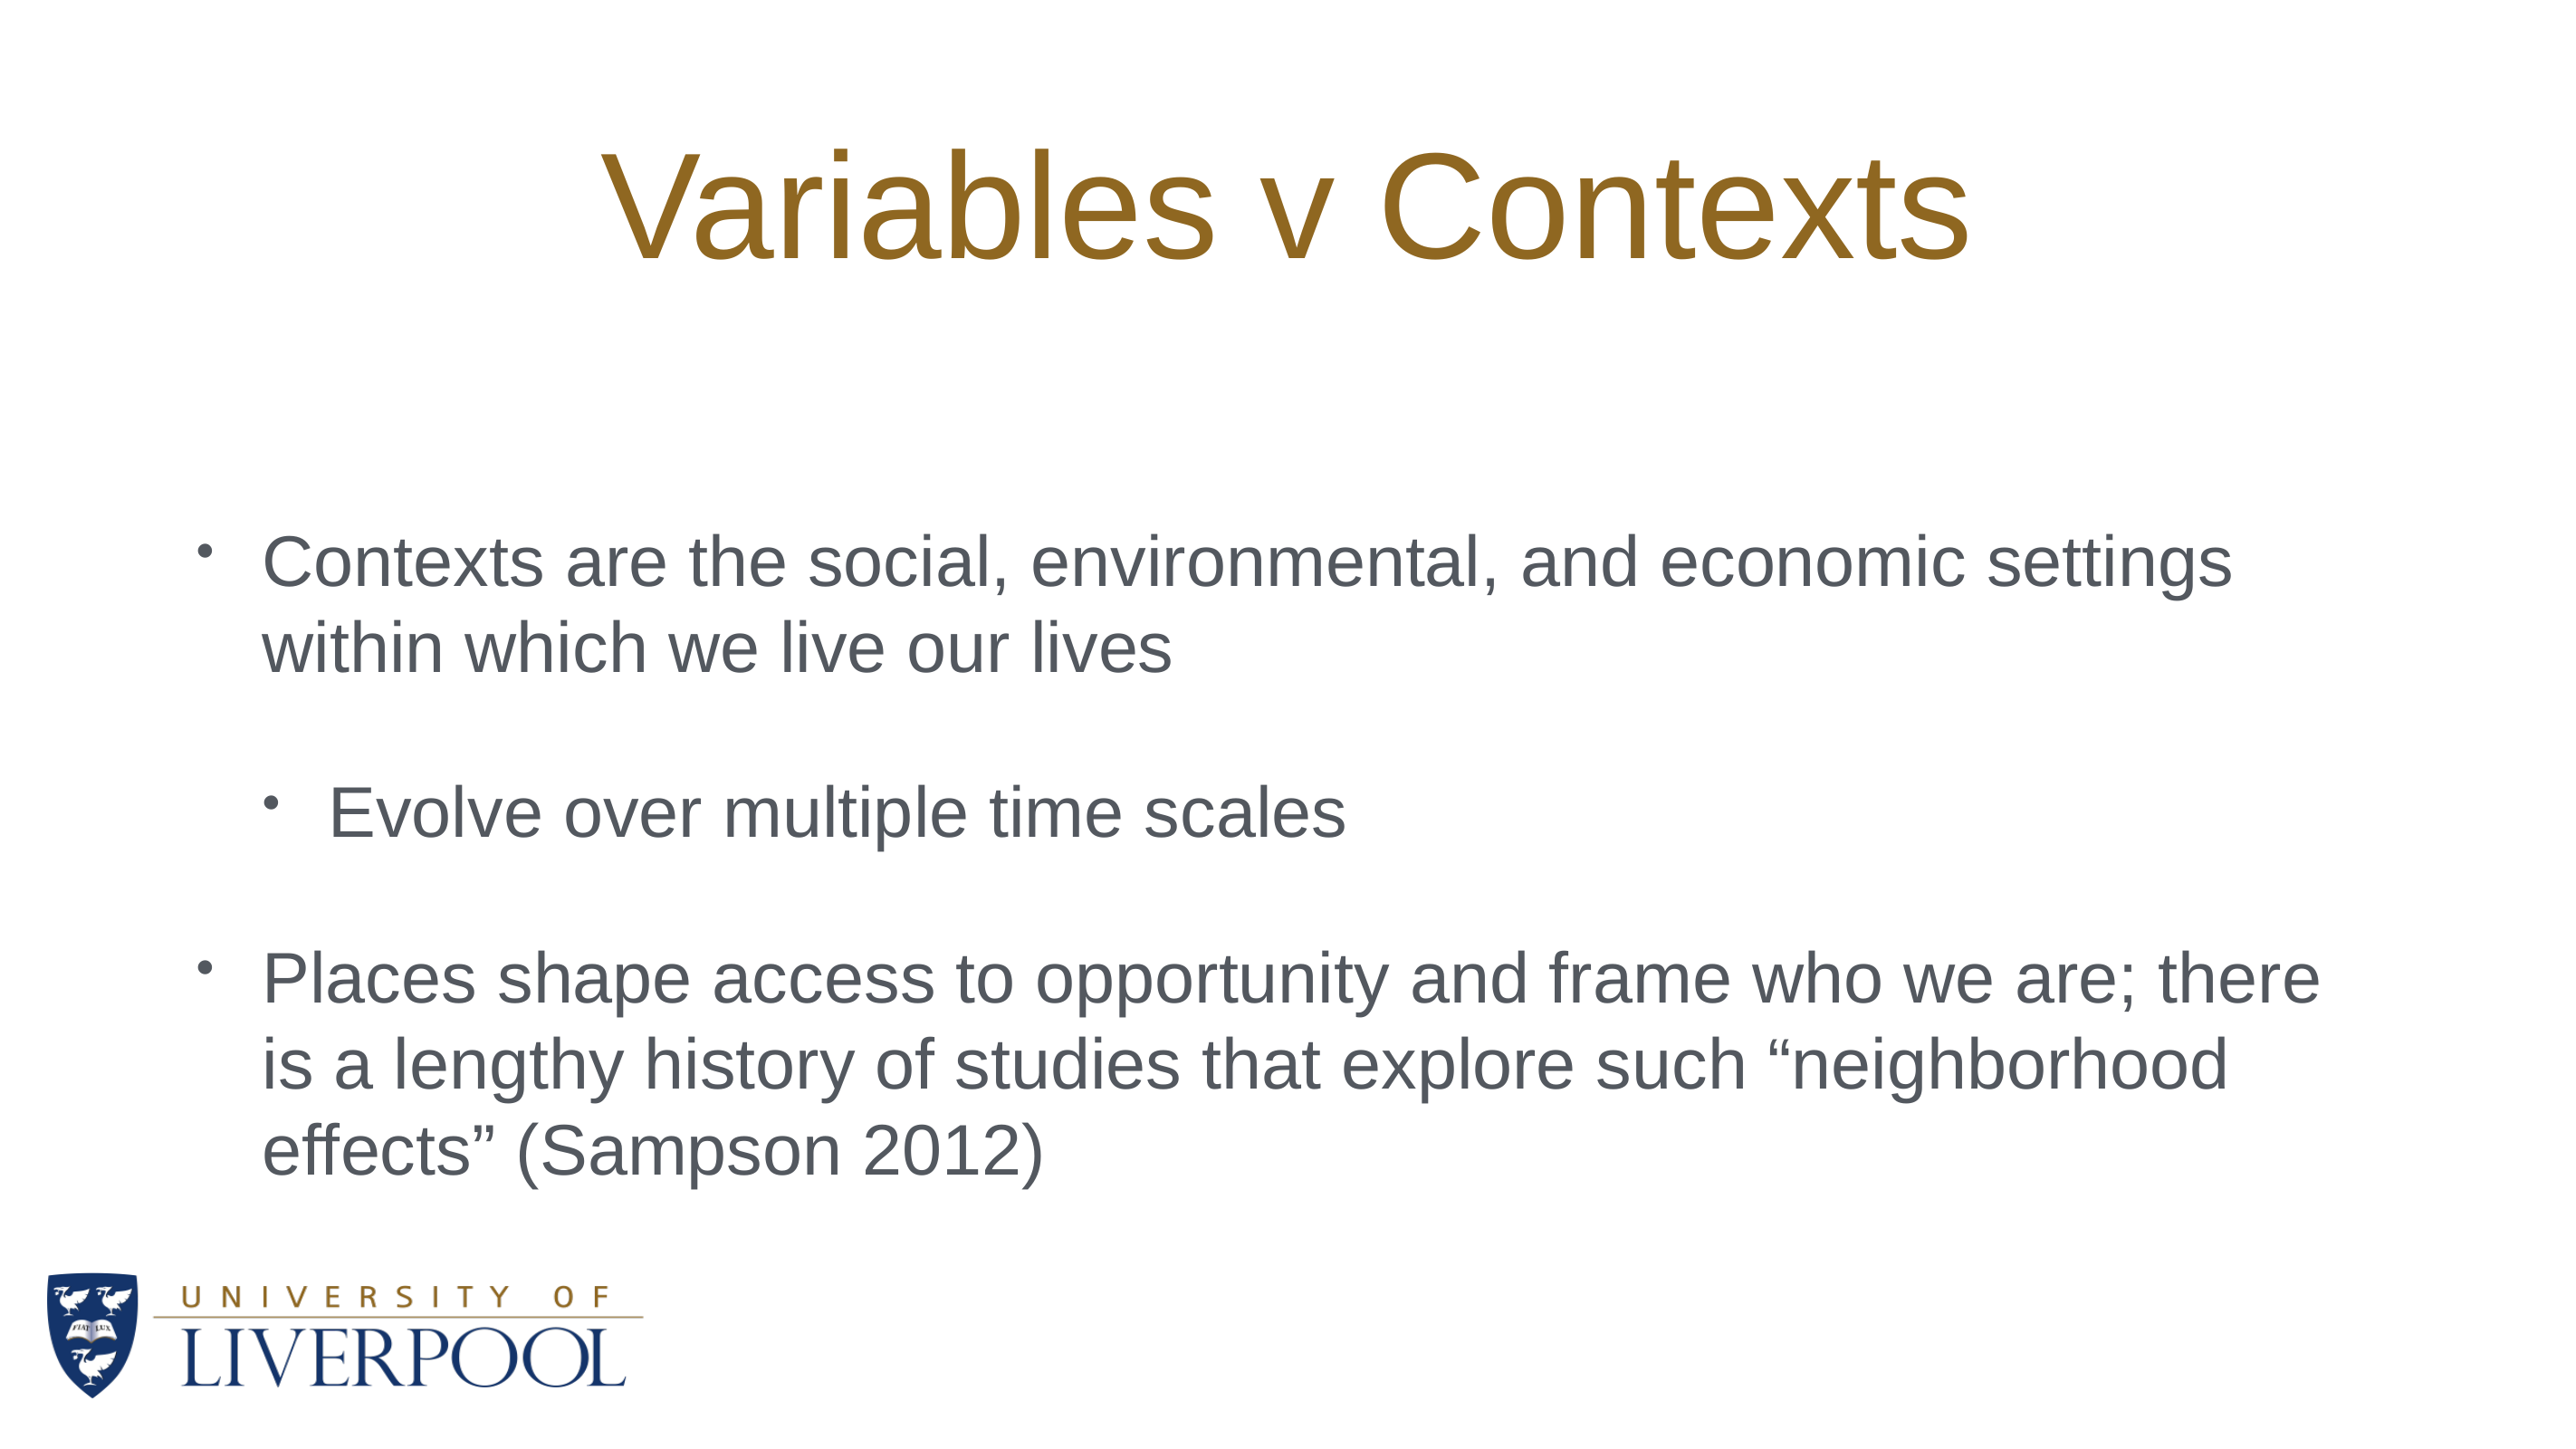

# Variables v Contexts
Contexts are the social, environmental, and economic settings within which we live our lives
Evolve over multiple time scales
Places shape access to opportunity and frame who we are; there is a lengthy history of studies that explore such “neighborhood effects” (Sampson 2012)